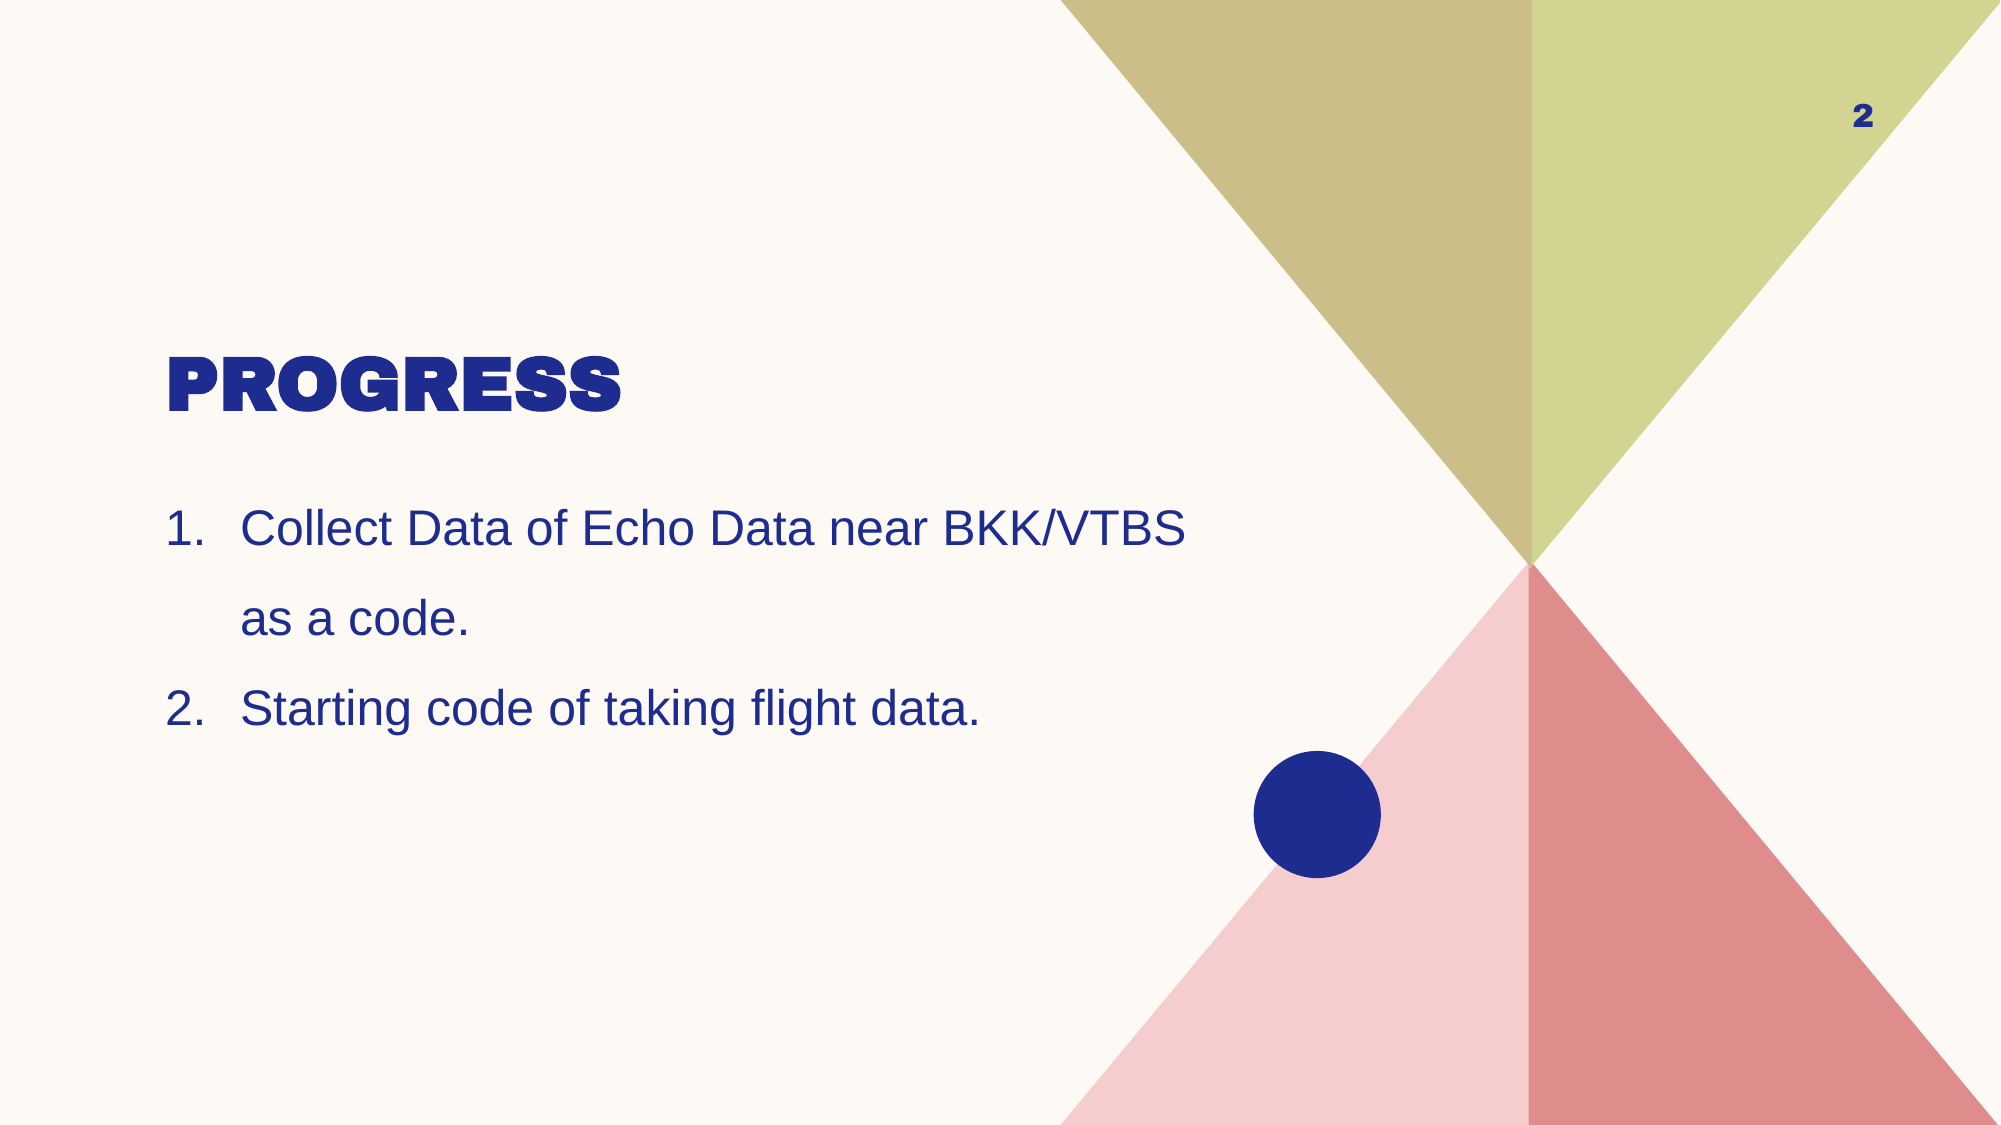

2
# Progress
Collect Data of Echo Data near BKK/VTBS as a code.
Starting code of taking flight data.